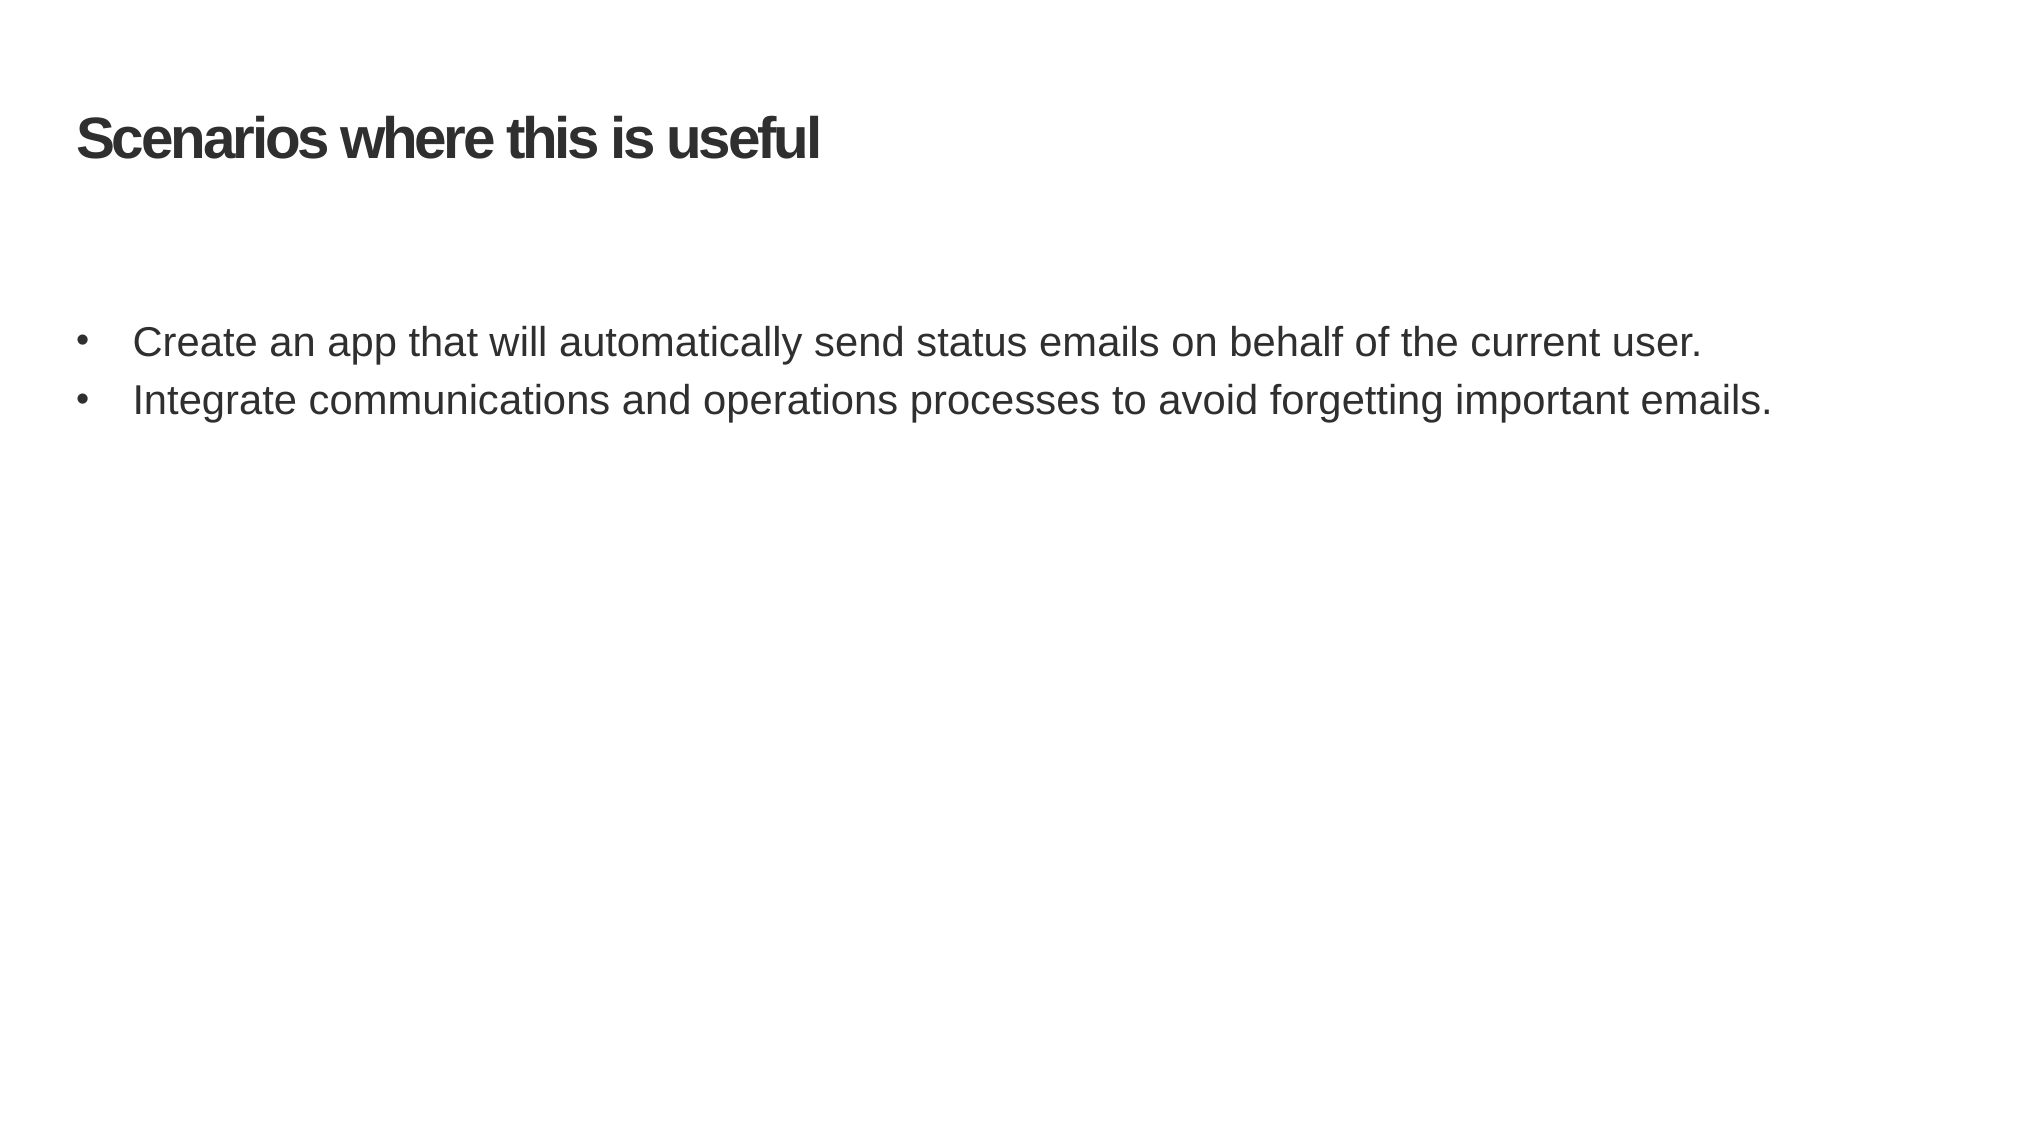

# Scenarios where this is useful
Create an app that will automatically send status emails on behalf of the current user.
Integrate communications and operations processes to avoid forgetting important emails.